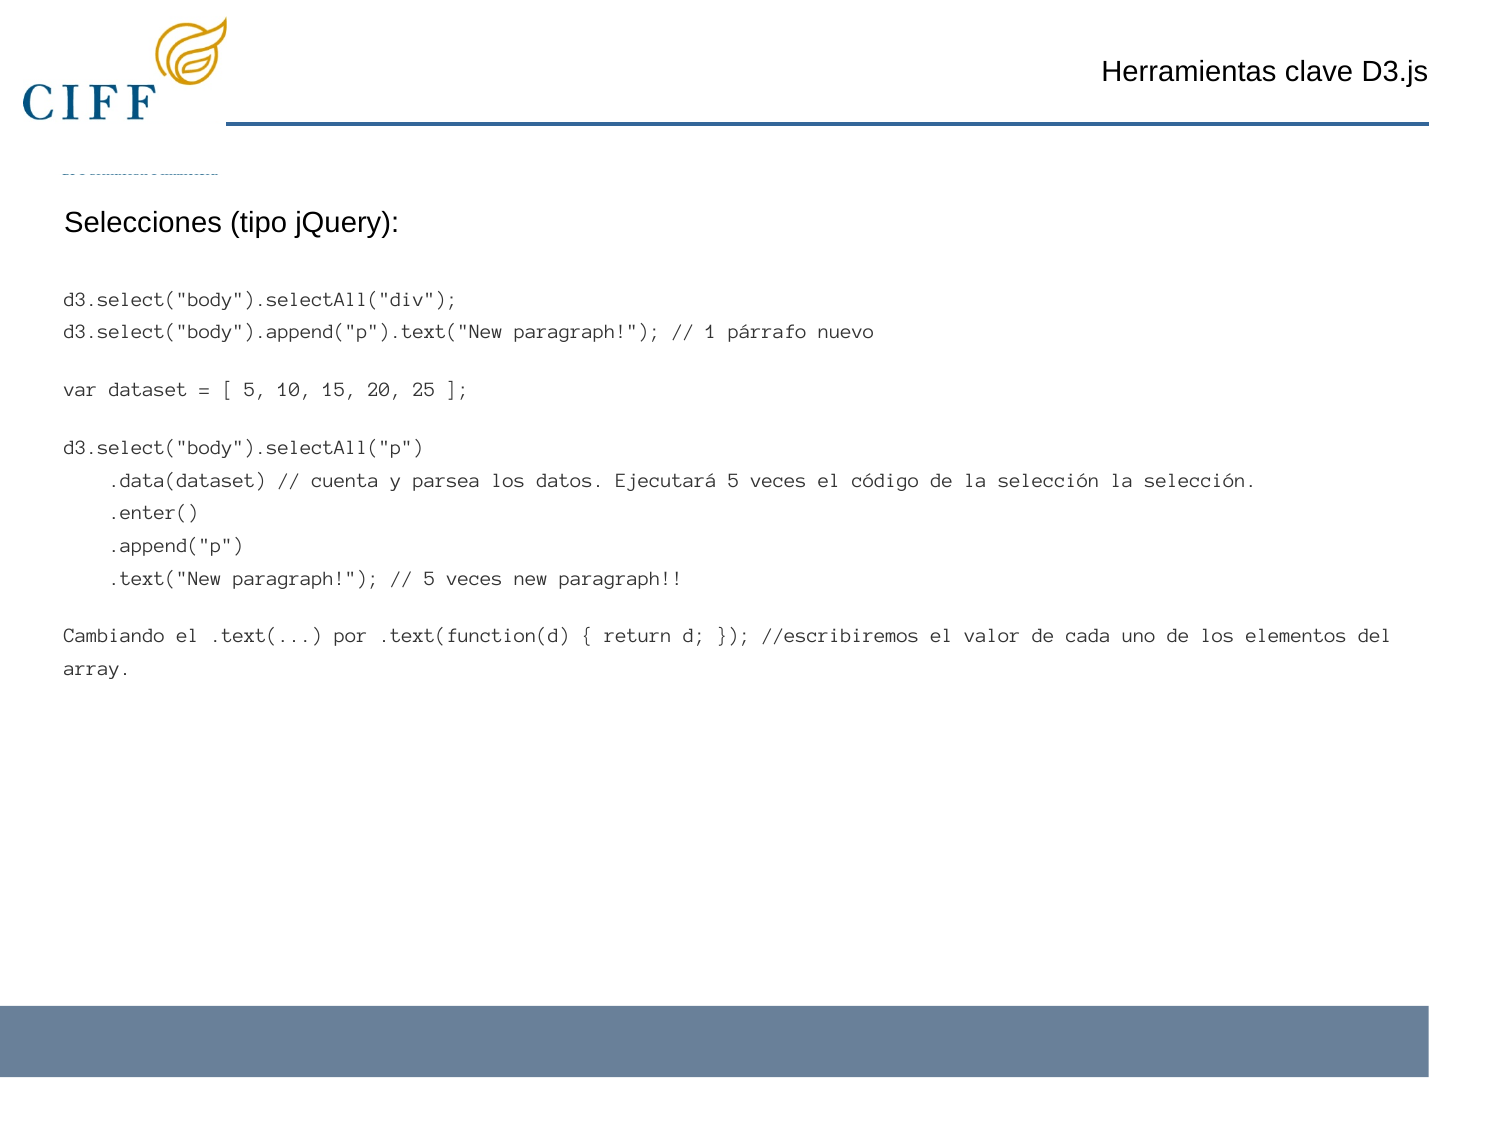

Herramientas clave D3.js
Selecciones (tipo jQuery):

d3.select("body").selectAll("div");
d3.select("body").append("p").text("New paragraph!"); // 1 párrafo nuevo
var dataset = [ 5, 10, 15, 20, 25 ];
d3.select("body").selectAll("p")
    .data(dataset) // cuenta y parsea los datos. Ejecutará 5 veces el código de la selección la selección.
    .enter()
    .append("p")
    .text("New paragraph!"); // 5 veces new paragraph!!
Cambiando el .text(...) por .text(function(d) { return d; }); //escribiremos el valor de cada uno de los elementos del array.

38